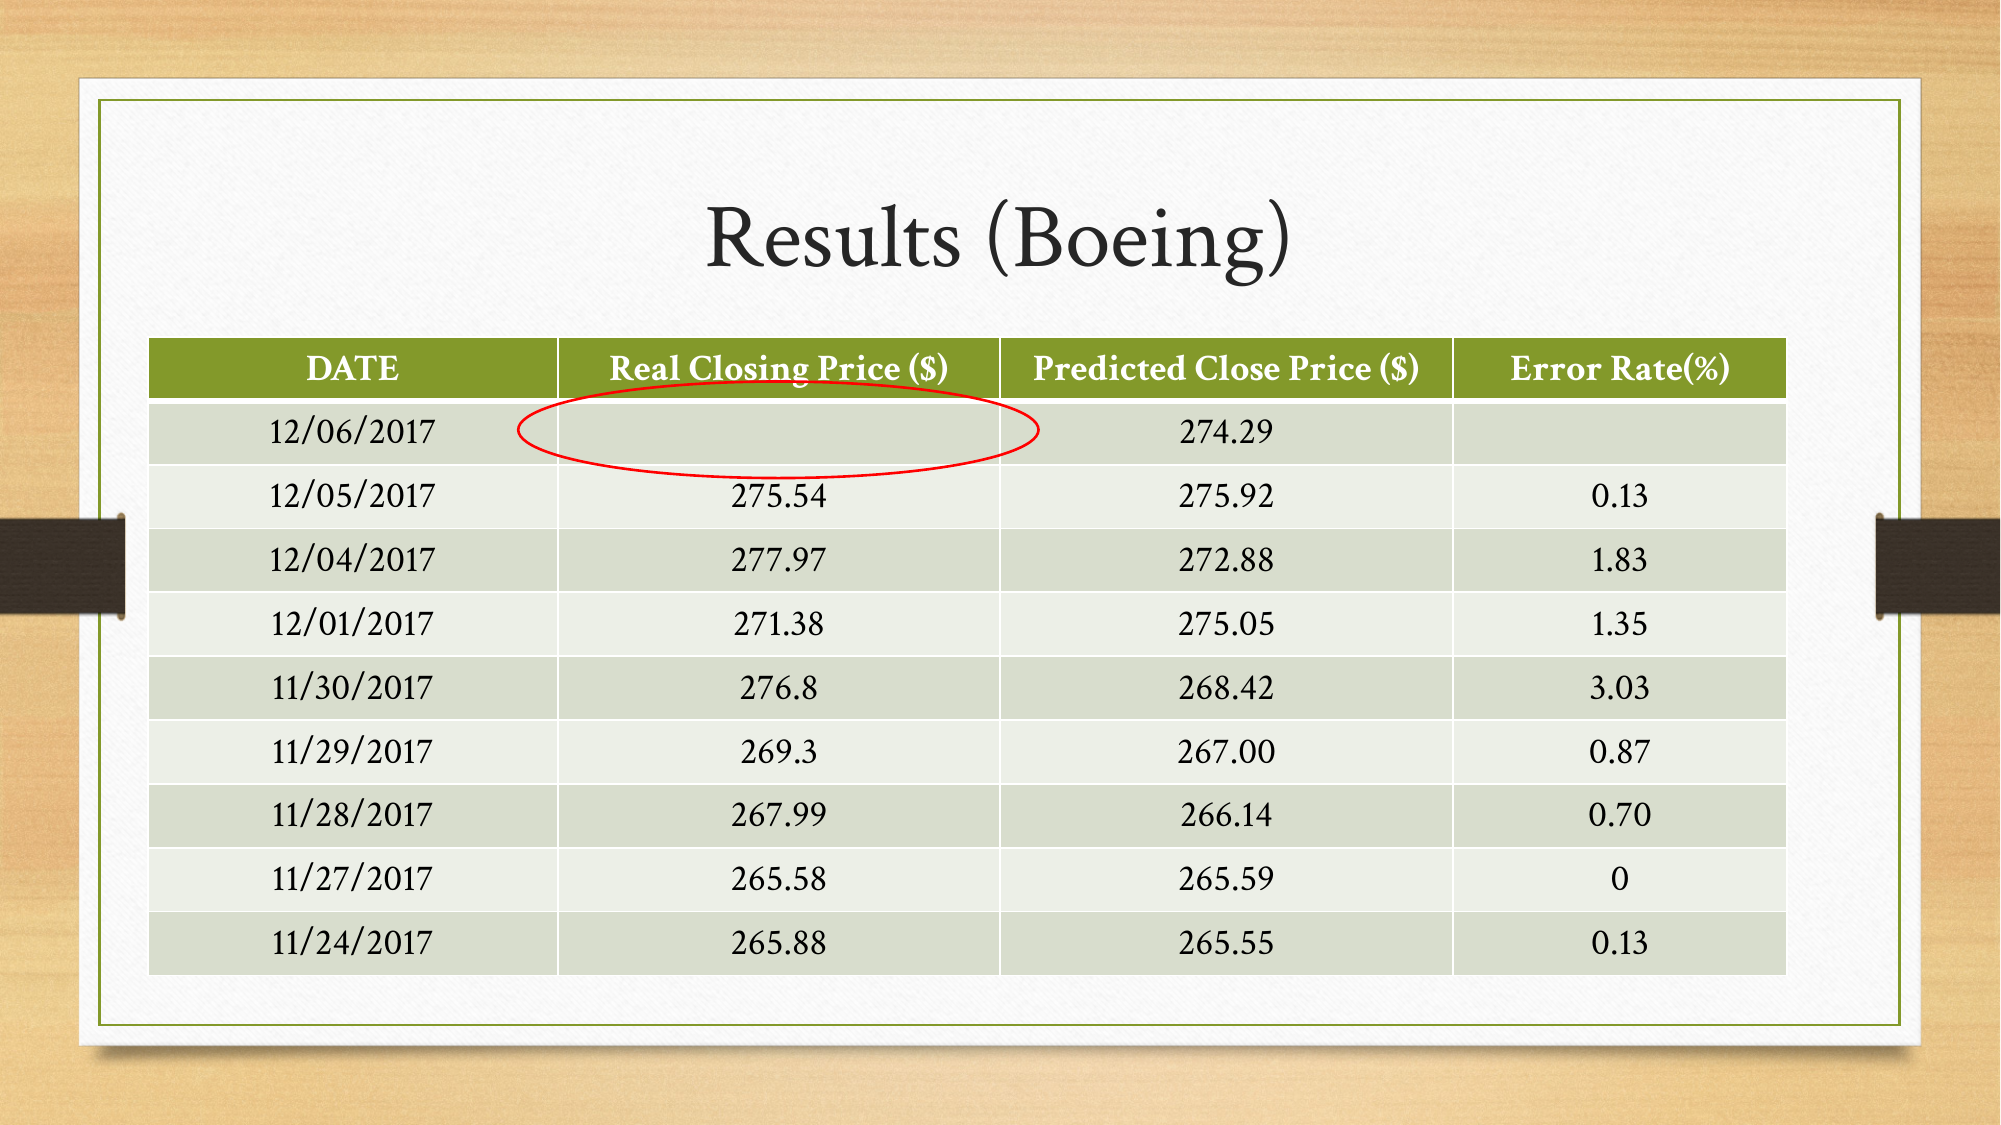

# Results (Boeing)
| DATE | Real Closing Price ($) | Predicted Close Price ($) | Error Rate(%) |
| --- | --- | --- | --- |
| 12/06/2017 |  | 274.29 |  |
| 12/05/2017 | 275.54 | 275.92 | 0.13 |
| 12/04/2017 | 277.97 | 272.88 | 1.83 |
| 12/01/2017 | 271.38 | 275.05 | 1.35 |
| 11/30/2017 | 276.8 | 268.42 | 3.03 |
| 11/29/2017 | 269.3 | 267.00 | 0.87 |
| 11/28/2017 | 267.99 | 266.14 | 0.70 |
| 11/27/2017 | 265.58 | 265.59 | 0 |
| 11/24/2017 | 265.88 | 265.55 | 0.13 |